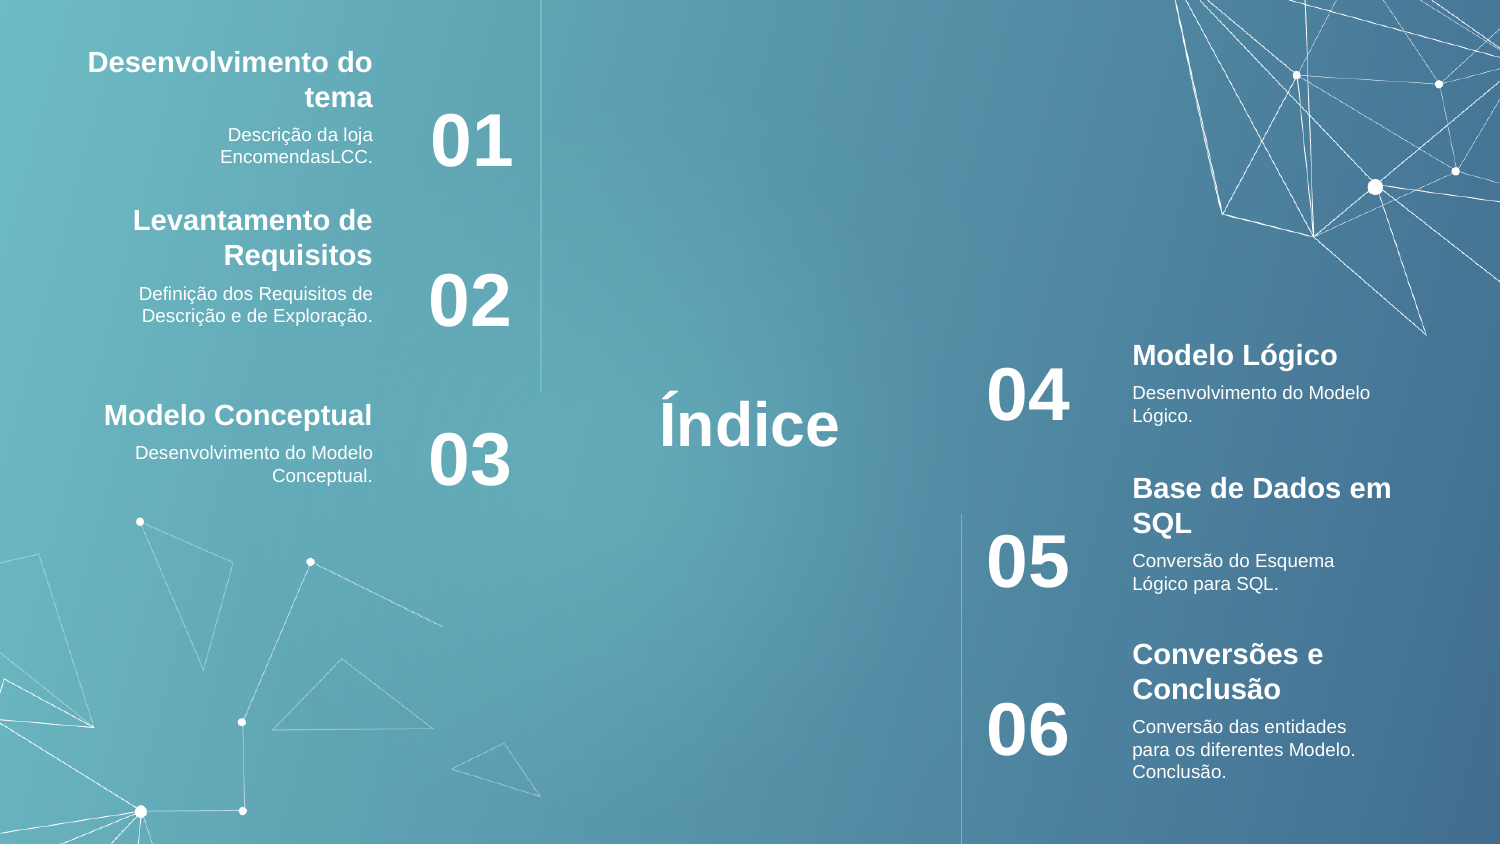

Desenvolvimento do tema
01
Descrição da loja EncomendasLCC.
Levantamento de Requisitos
02
Definição dos Requisitos de Descrição e de Exploração.
Modelo Lógico
04
# Índice
Modelo Conceptual
Desenvolvimento do Modelo Lógico.
03
Desenvolvimento do Modelo Conceptual.
Base de Dados em SQL
05
Conversão do Esquema Lógico para SQL.
Conversões e Conclusão
06
Conversão das entidades para os diferentes Modelo.
Conclusão.